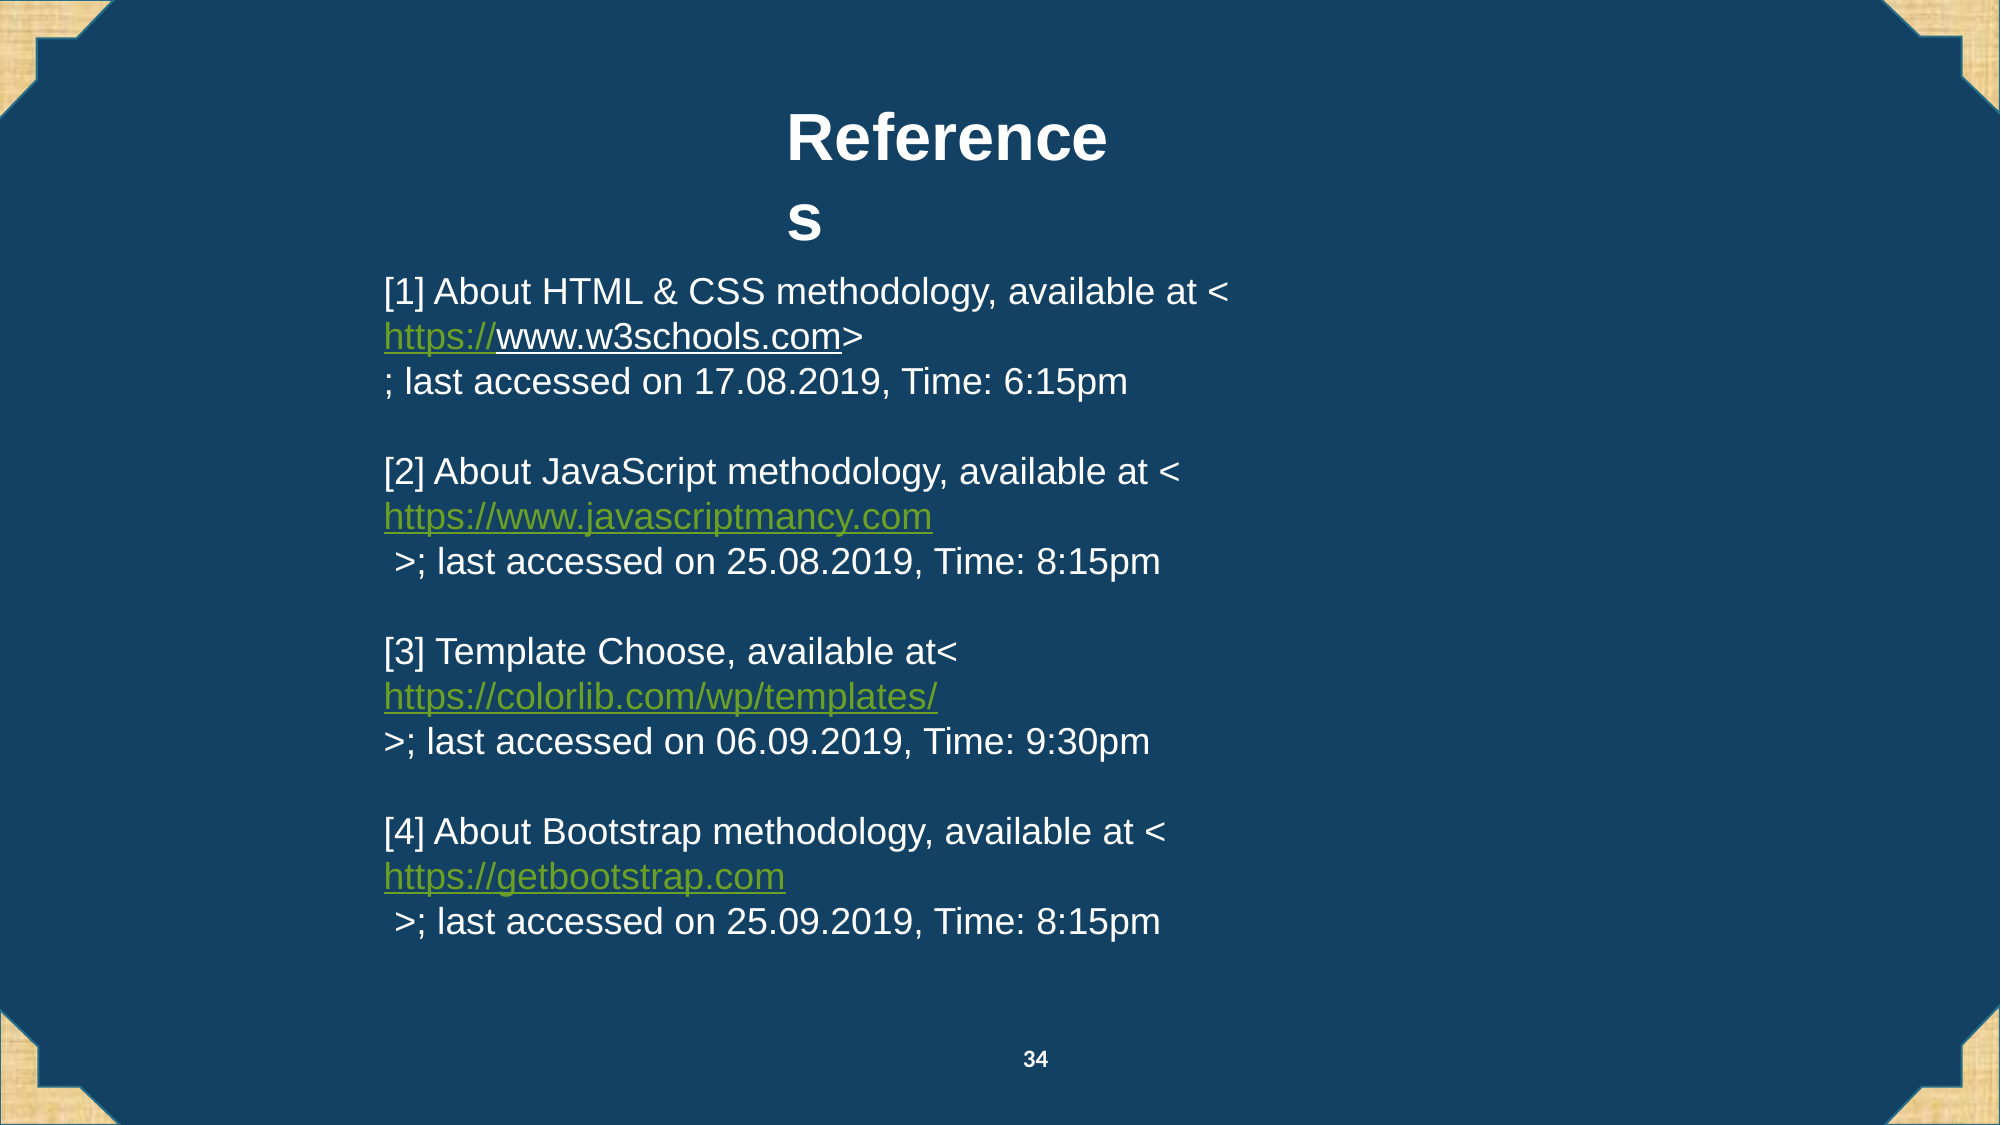

References
[1] About HTML & CSS methodology, available at <
https://www.w3schools.com>
; last accessed on 17.08.2019, Time: 6:15pm

[2] About JavaScript methodology, available at <
https://www.javascriptmancy.com
 >; last accessed on 25.08.2019, Time: 8:15pm

[3] Template Choose, available at<
https://colorlib.com/wp/templates/
>; last accessed on 06.09.2019, Time: 9:30pm

[4] About Bootstrap methodology, available at <
https://getbootstrap.com
 >; last accessed on 25.09.2019, Time: 8:15pm

34